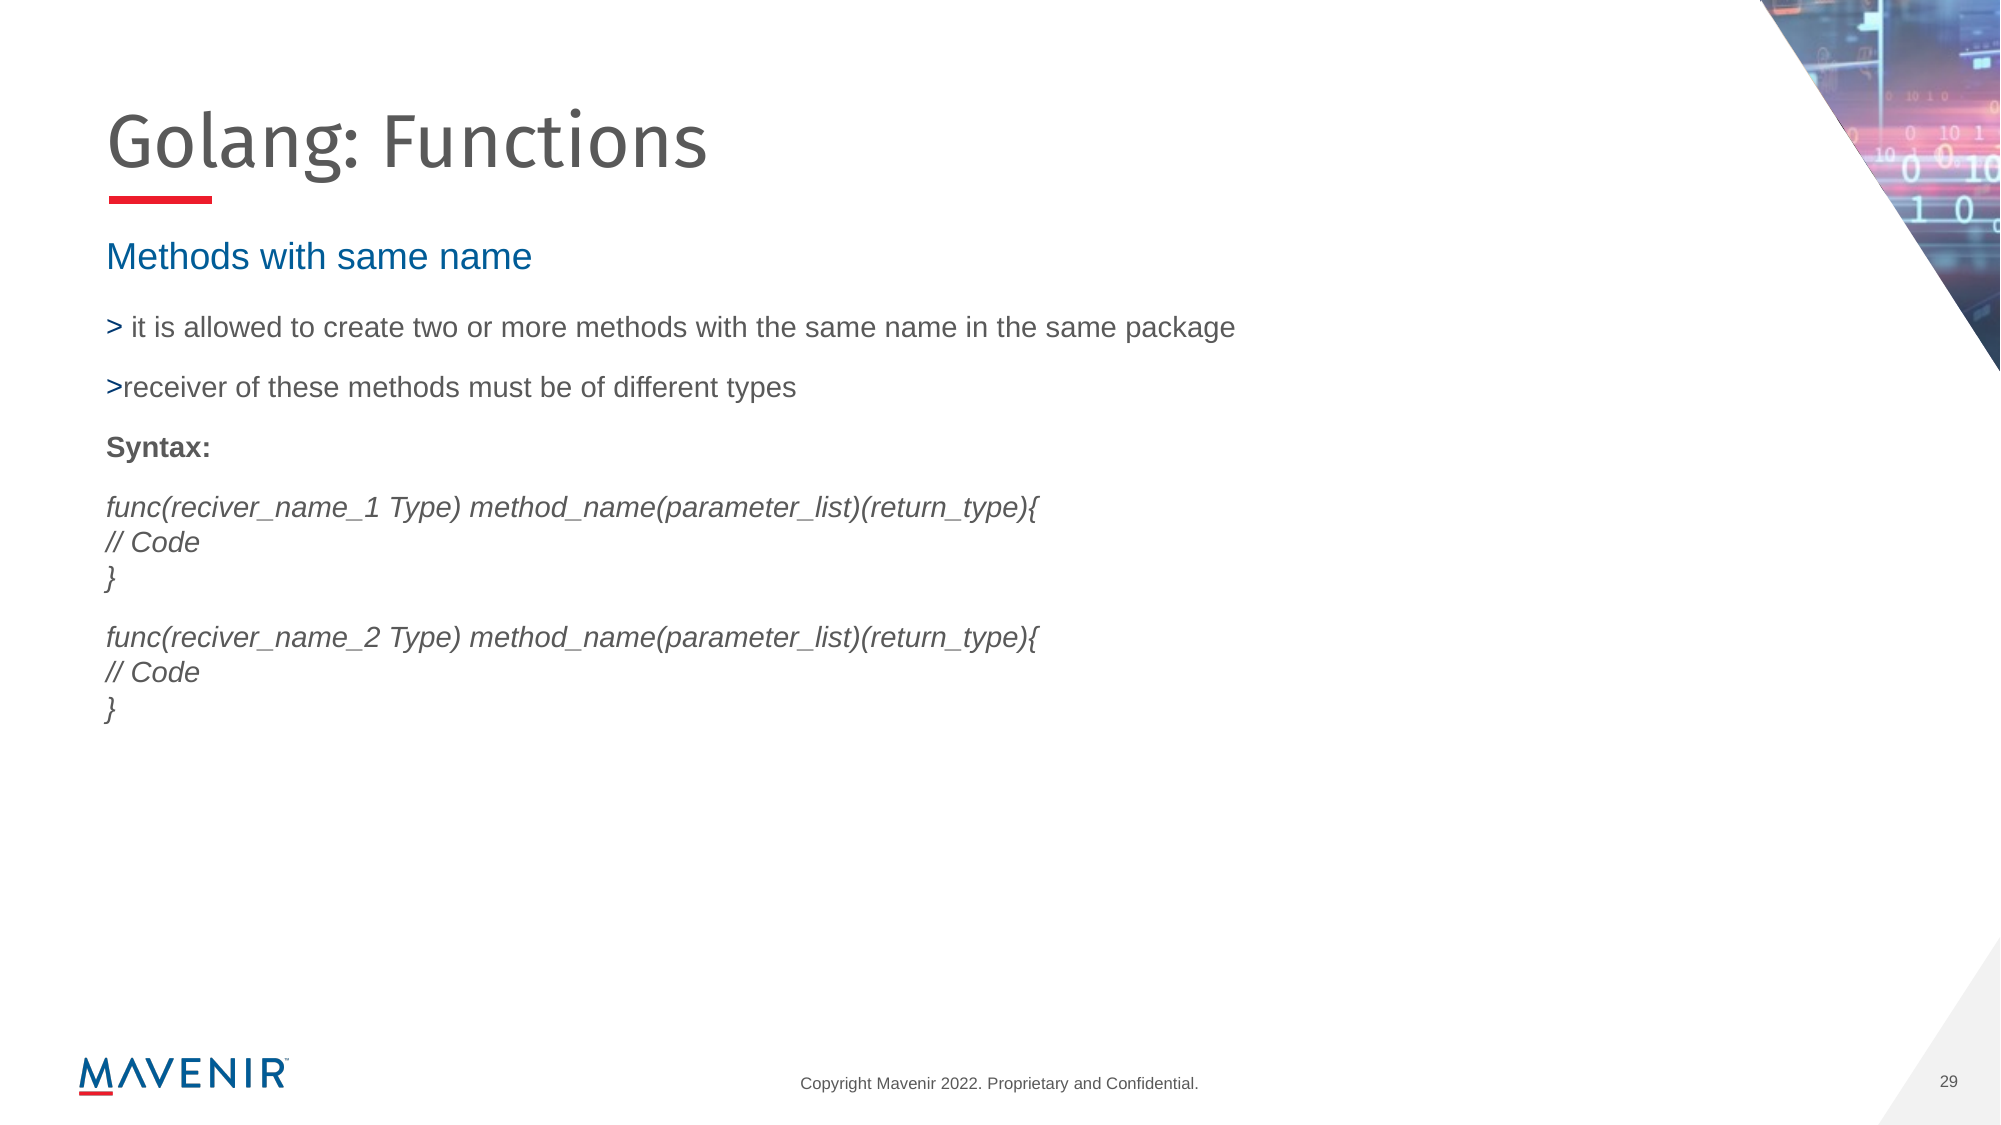

# Golang: Functions
Methods with same name

 it is allowed to create two or more methods with the same name in the same package
receiver of these methods must be of different types
Syntax:
func(reciver_name_1 Type) method_name(parameter_list)(return_type){
// Code
}
func(reciver_name_2 Type) method_name(parameter_list)(return_type){
// Code
}